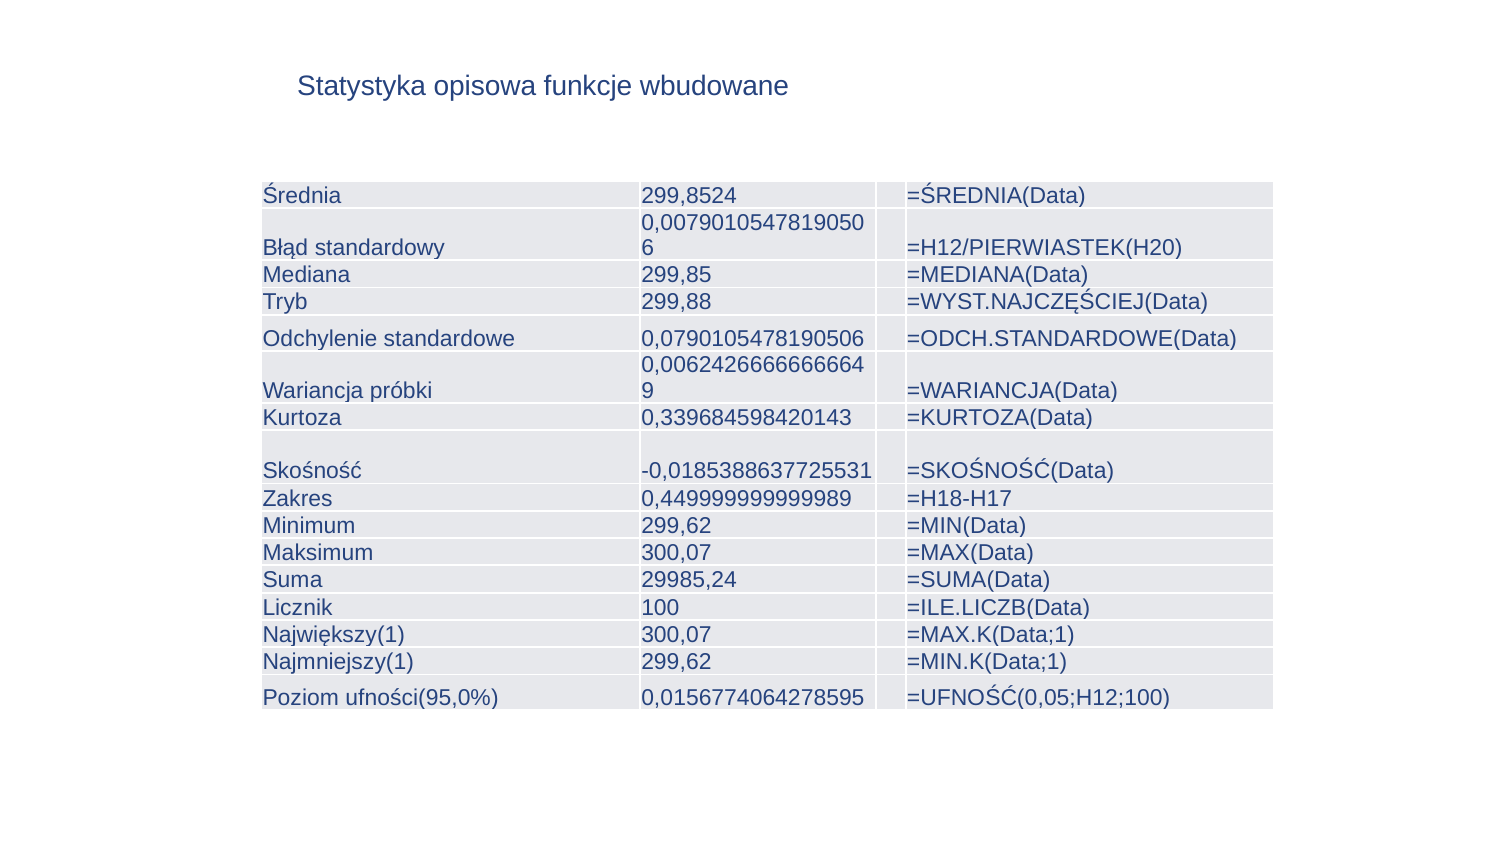

Statystyka opisowa funkcje wbudowane
| Średnia | 299,8524 |  | =ŚREDNIA(Data) |
| --- | --- | --- | --- |
| Błąd standardowy | 0,00790105478190506 |  | =H12/PIERWIASTEK(H20) |
| Mediana | 299,85 |  | =MEDIANA(Data) |
| Tryb | 299,88 |  | =WYST.NAJCZĘŚCIEJ(Data) |
| Odchylenie standardowe | 0,0790105478190506 |  | =ODCH.STANDARDOWE(Data) |
| Wariancja próbki | 0,00624266666666649 |  | =WARIANCJA(Data) |
| Kurtoza | 0,339684598420143 |  | =KURTOZA(Data) |
| Skośność | -0,0185388637725531 |  | =SKOŚNOŚĆ(Data) |
| Zakres | 0,449999999999989 |  | =H18-H17 |
| Minimum | 299,62 |  | =MIN(Data) |
| Maksimum | 300,07 |  | =MAX(Data) |
| Suma | 29985,24 |  | =SUMA(Data) |
| Licznik | 100 |  | =ILE.LICZB(Data) |
| Największy(1) | 300,07 |  | =MAX.K(Data;1) |
| Najmniejszy(1) | 299,62 |  | =MIN.K(Data;1) |
| Poziom ufności(95,0%) | 0,0156774064278595 |  | =UFNOŚĆ(0,05;H12;100) |